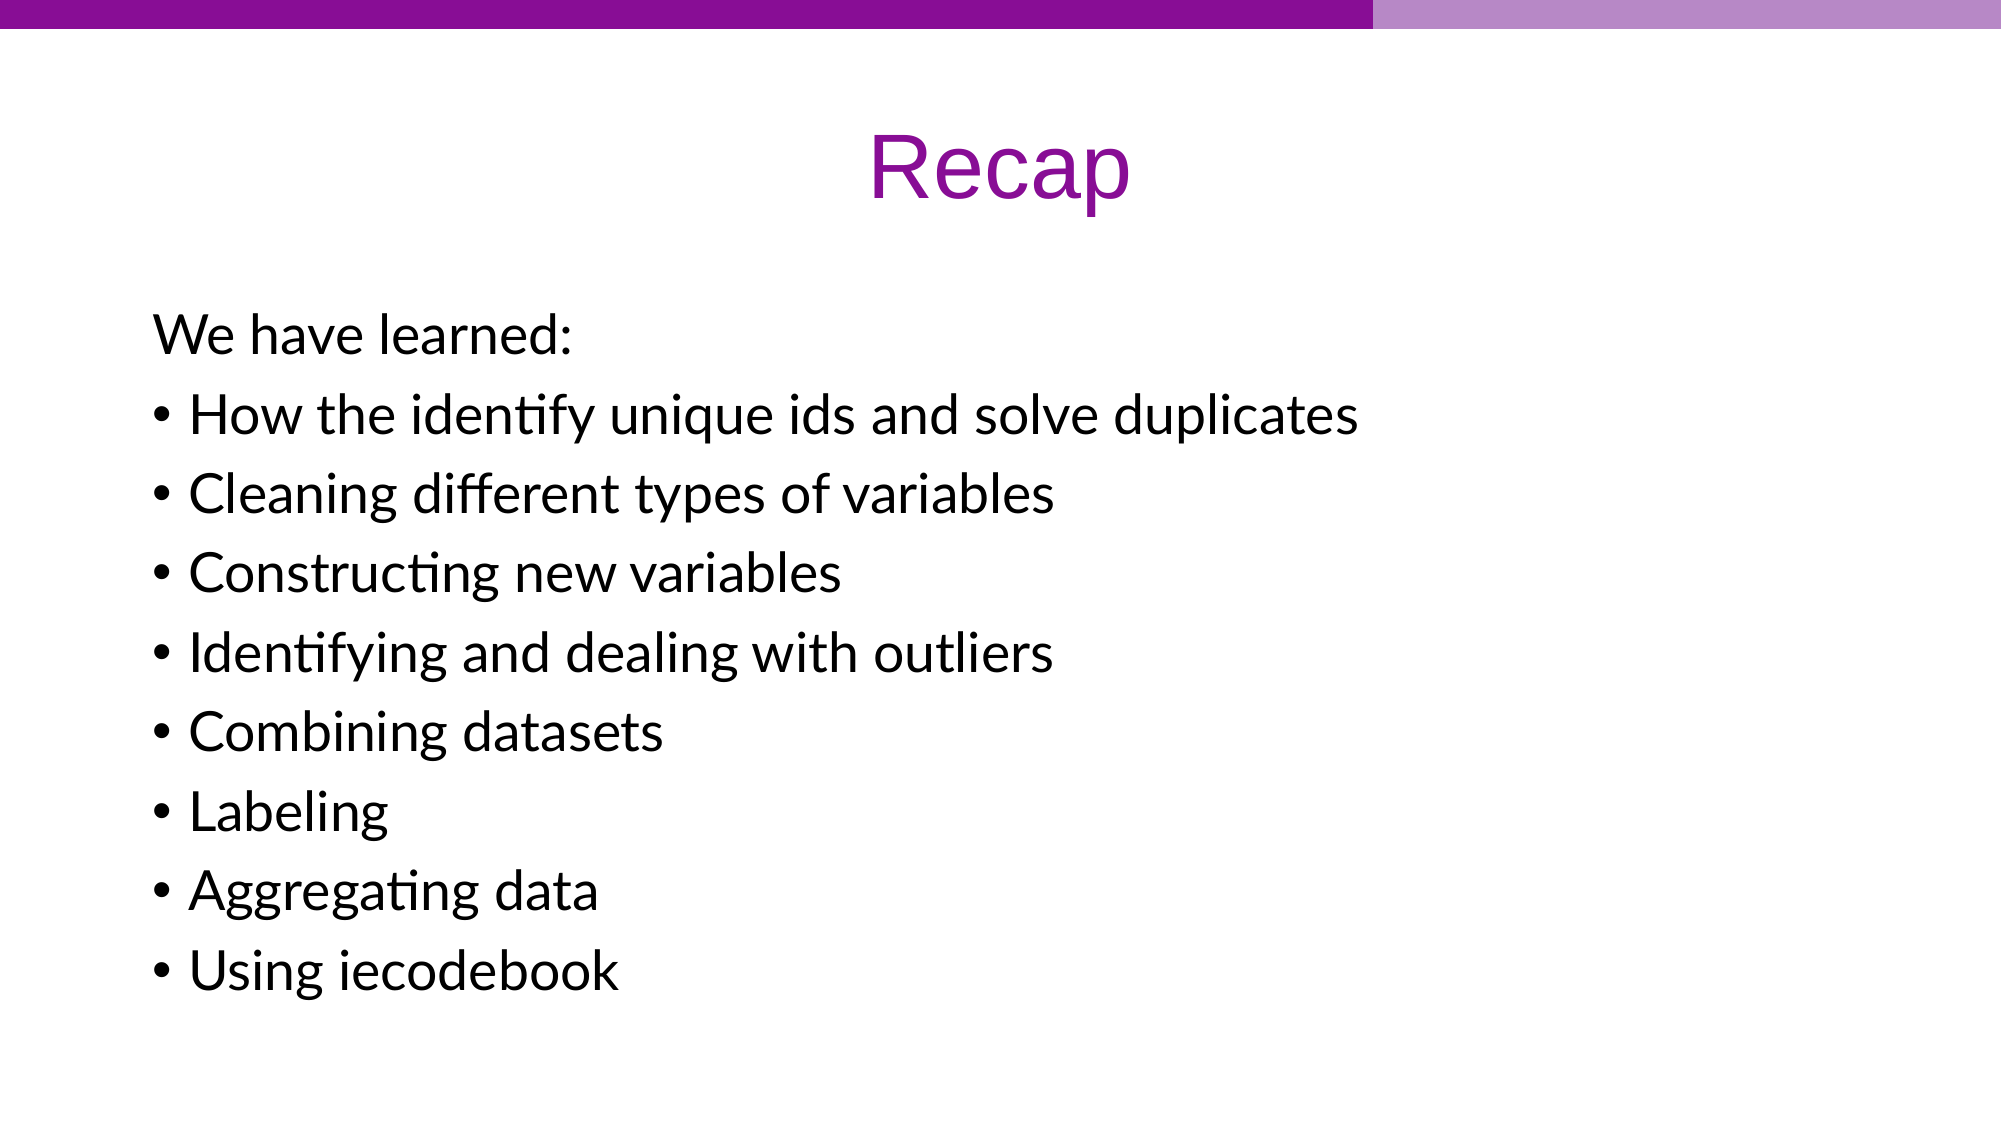

# Recap
We have learned:
How the identify unique ids and solve duplicates
Cleaning different types of variables
Constructing new variables
Identifying and dealing with outliers
Combining datasets
Labeling
Aggregating data
Using iecodebook